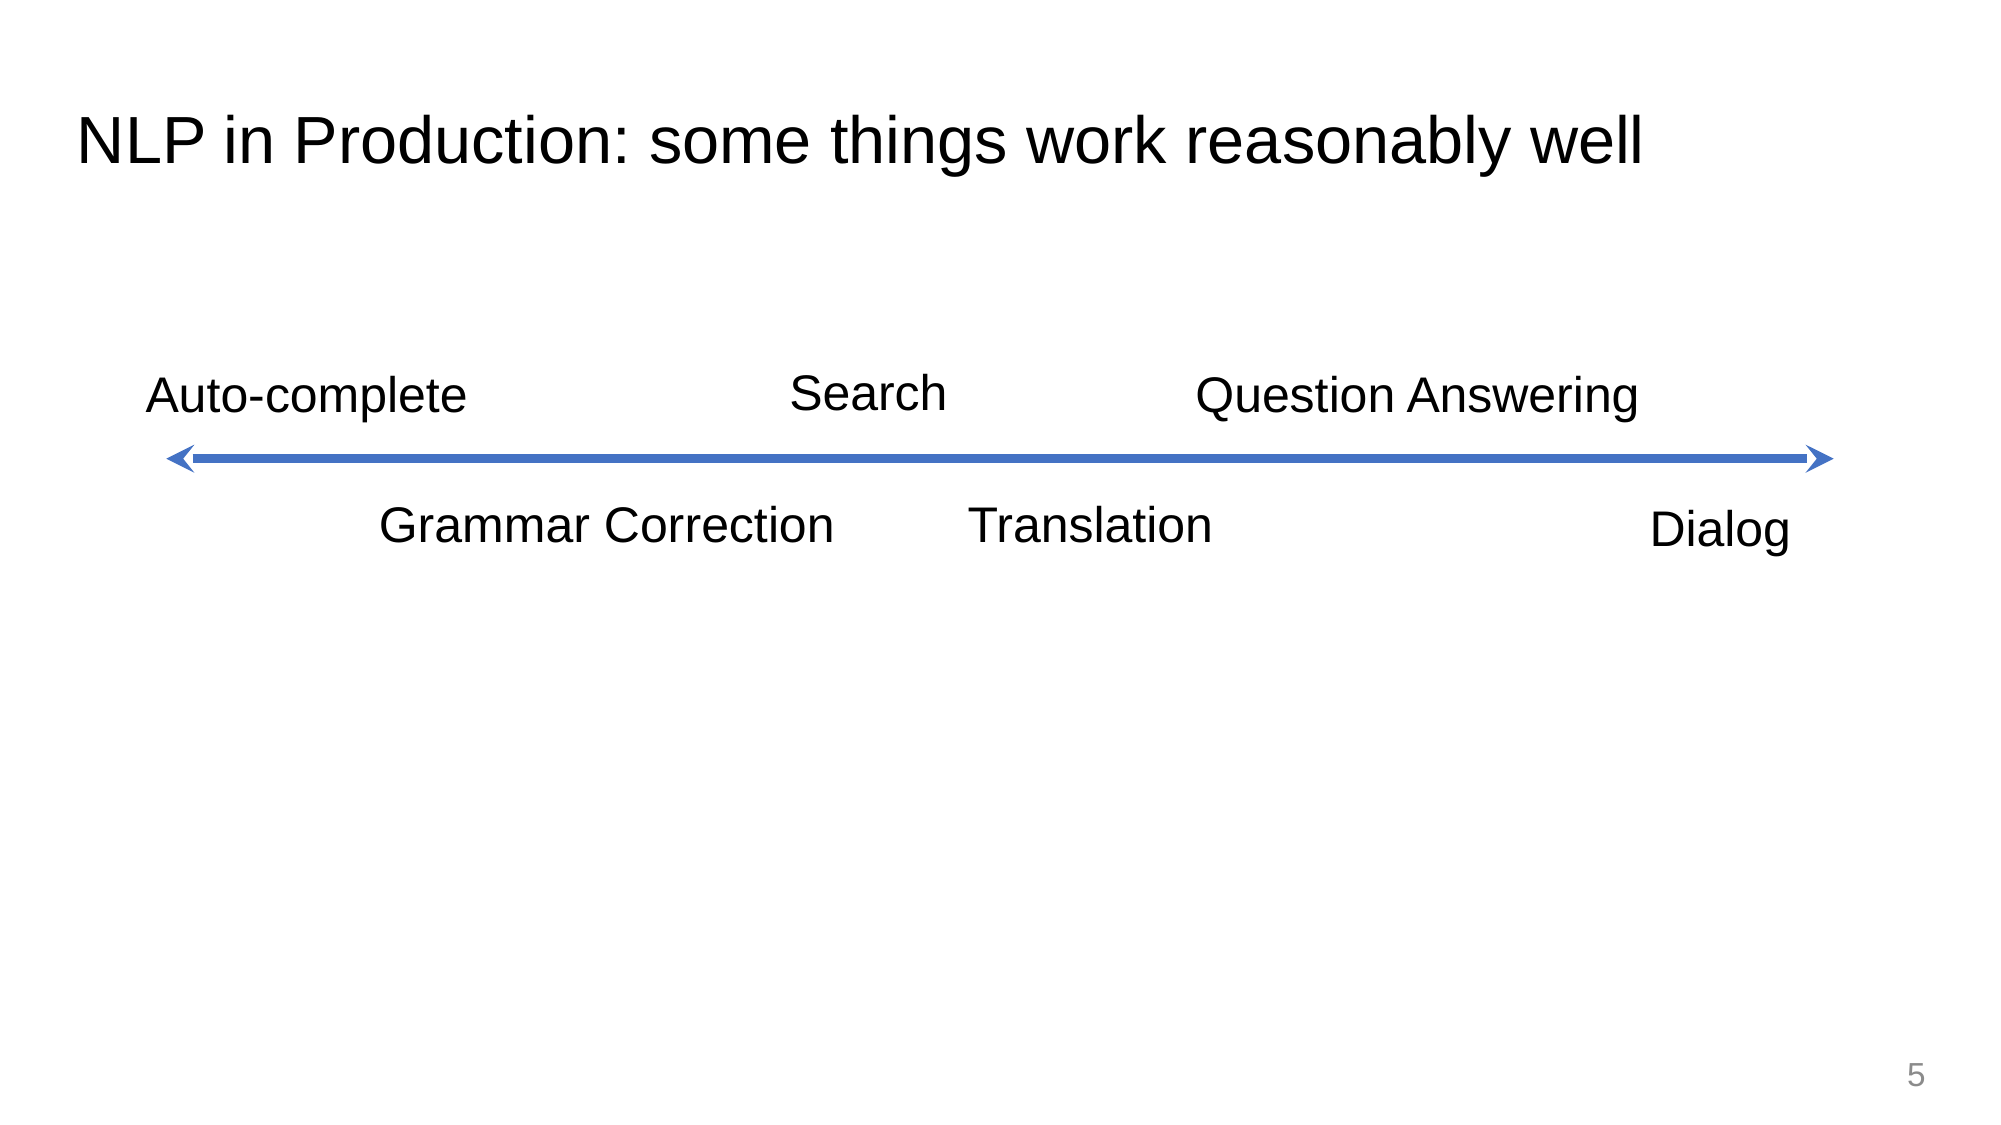

# NLP in Production: some things work reasonably well
Search
Auto-complete
Question Answering
Grammar Correction
Translation
Dialog
5